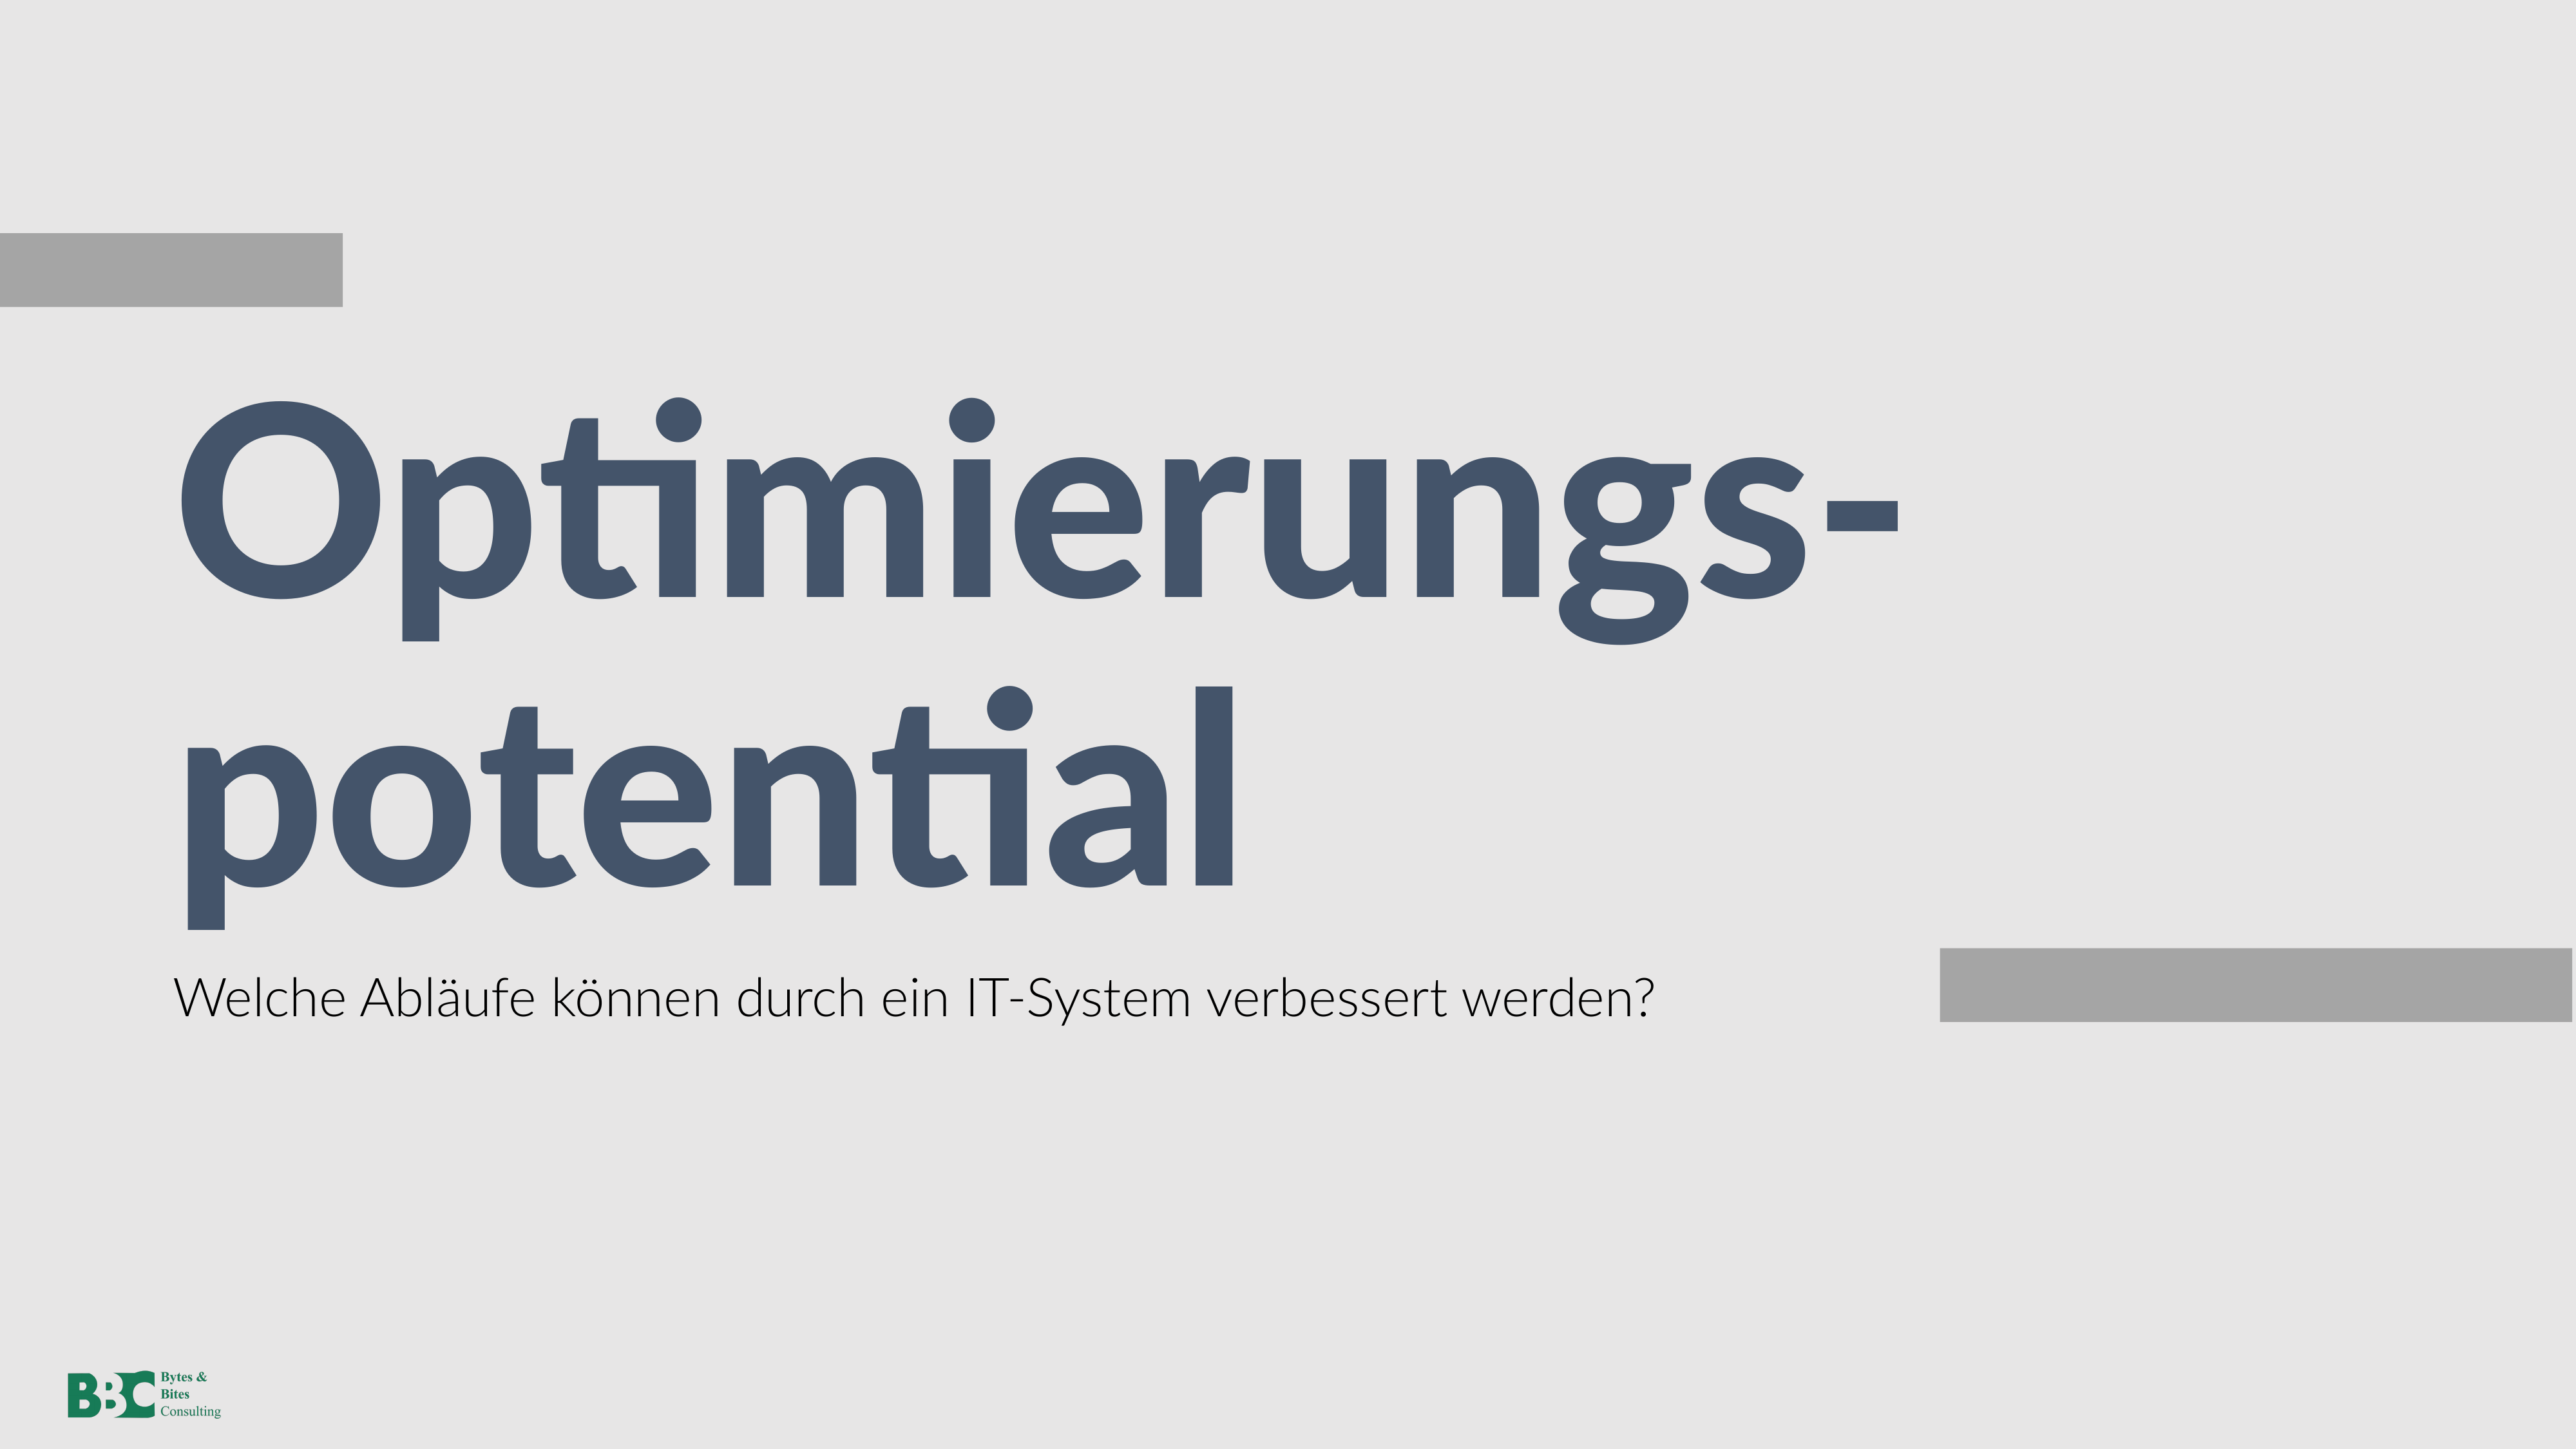

Optimierungs-potential
Welche Abläufe können durch ein IT-System verbessert werden?